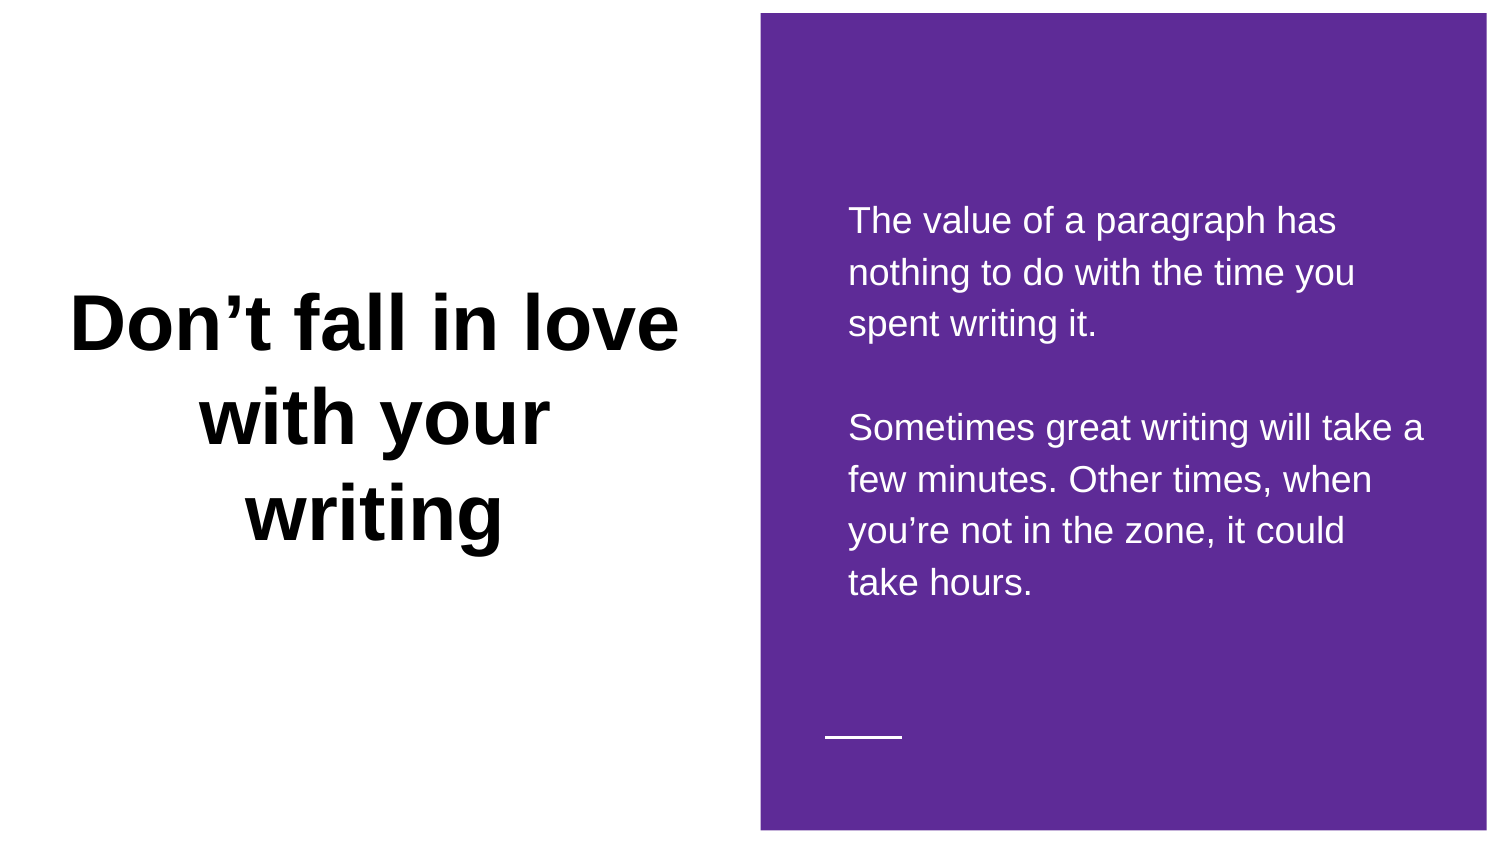

The value of a paragraph has nothing to do with the time you spent writing it.

Sometimes great writing will take a few minutes. Other times, when you’re not in the zone, it could take hours.

# Don’t fall in love with your writing